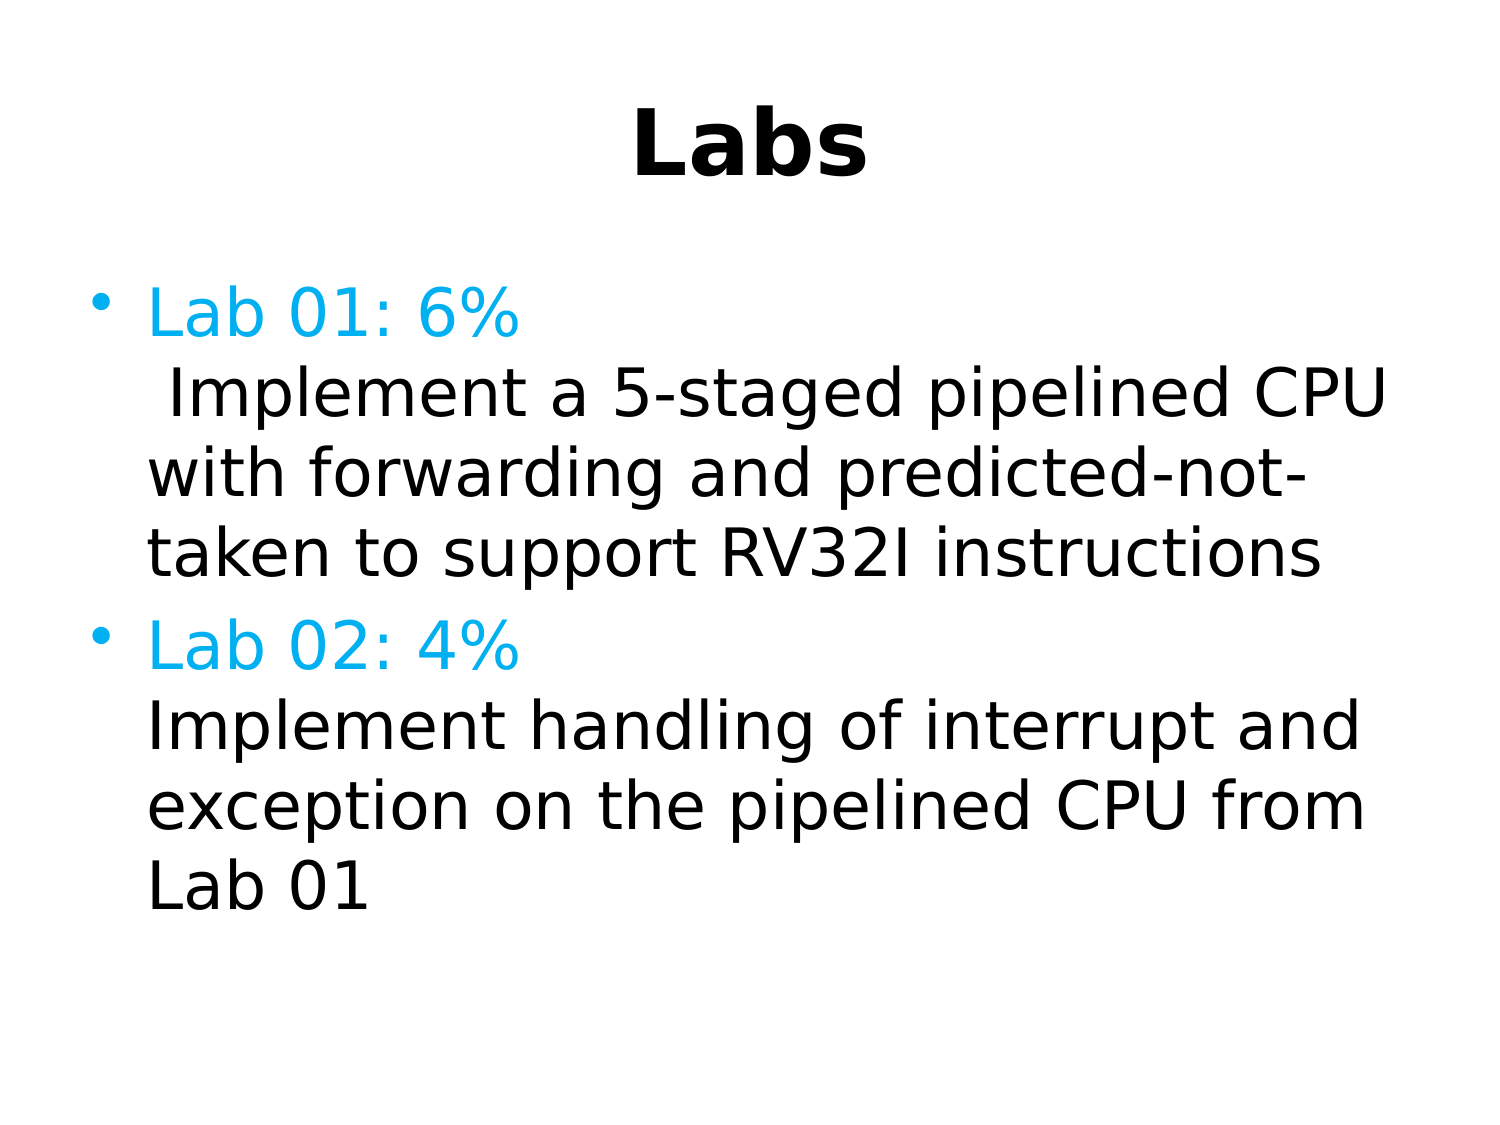

# Labs
Lab 01: 6%                                           Implement a 5-staged pipelined CPU with forwarding and predicted-not-taken to support RV32I instructions
Lab 02: 4%                                  Implement handling of interrupt and exception on the pipelined CPU from Lab 01